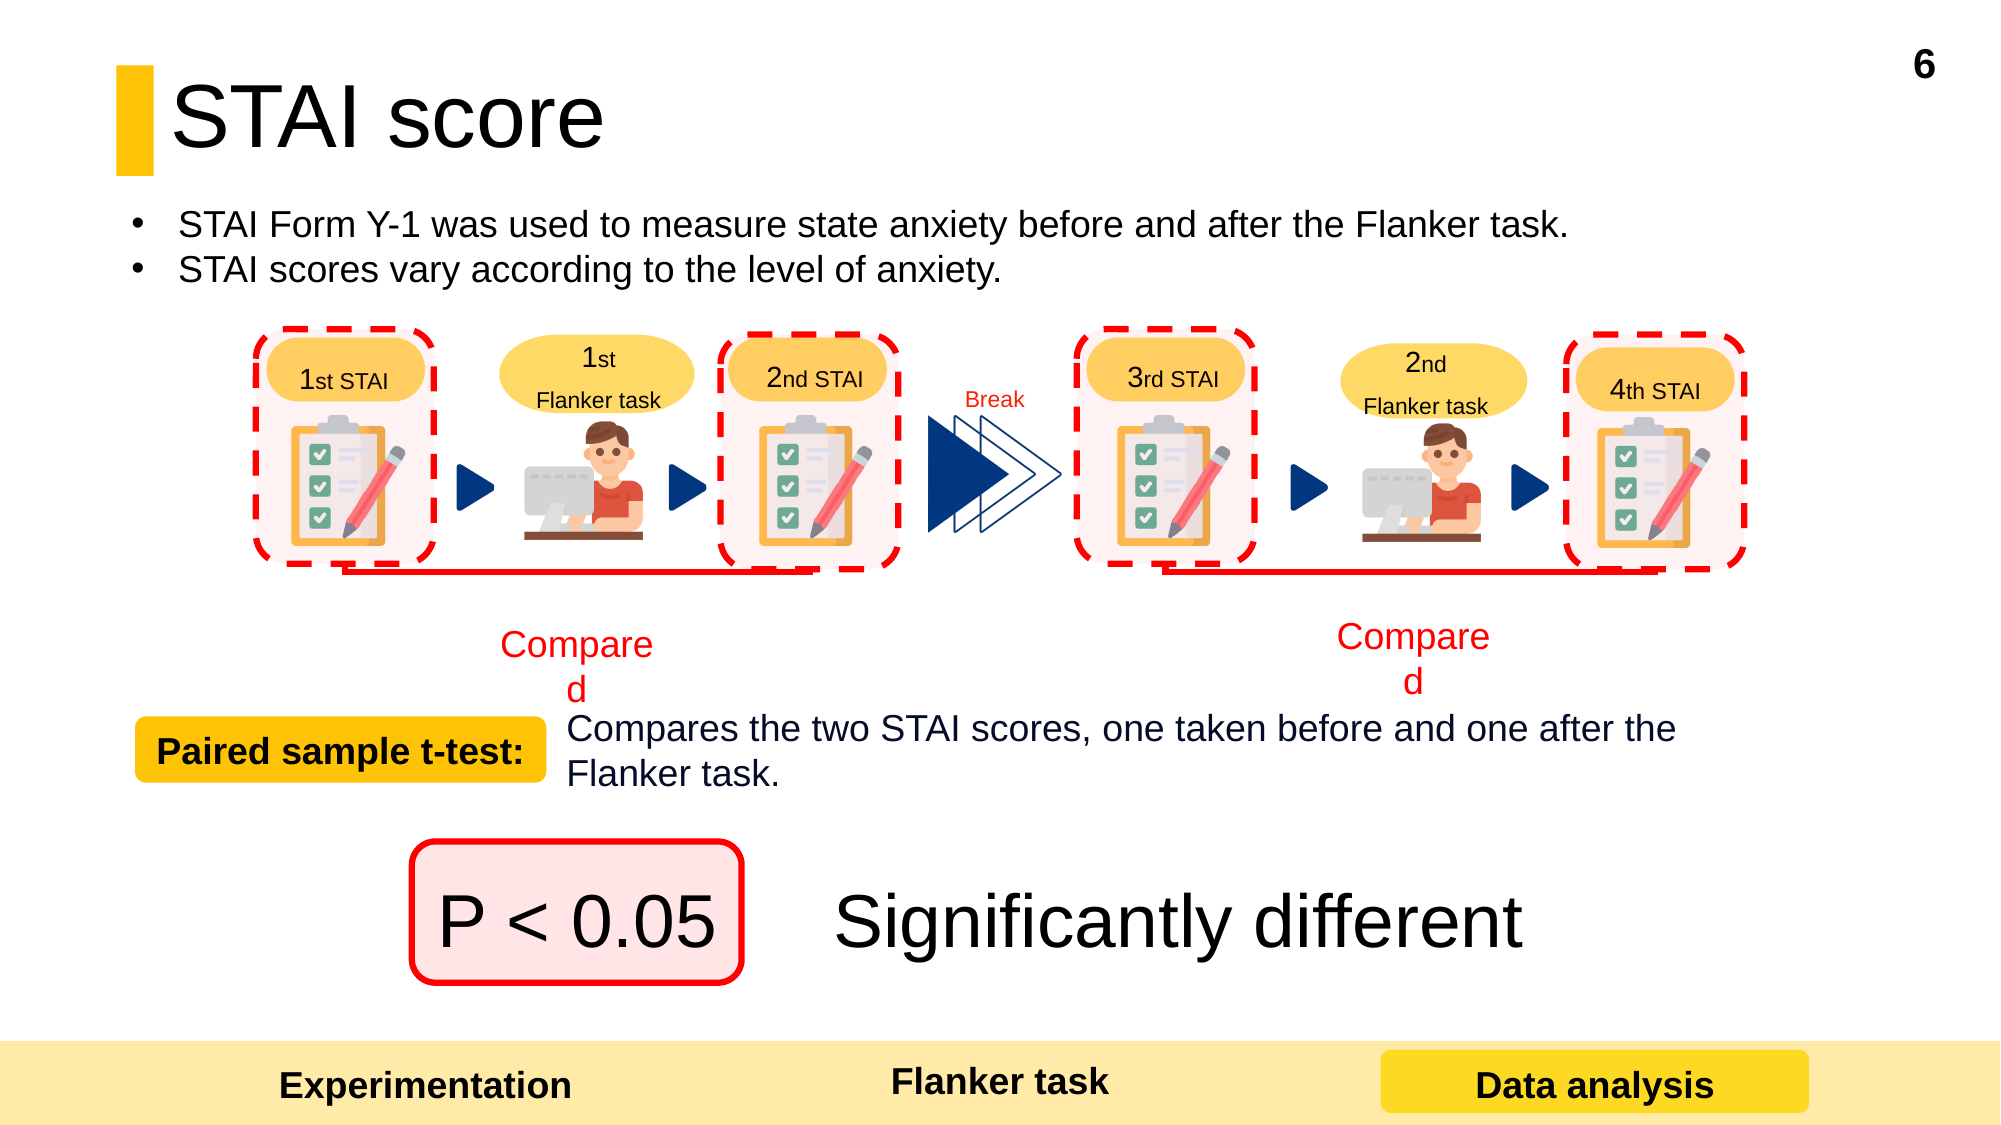

6
STAI score

STAI Form Y-1 was used to measure state anxiety before and after the Flanker task.
STAI scores vary according to the level of anxiety.

1st
Flanker task

2nd
Flanker task

3rd STAI
2nd STAI
1st STAI
4th STAI
Break

Compared
Compared
Compares the two STAI scores, one taken before and one after the Flanker task.
Paired sample t-test:

P < 0.05
Significantly different

Flanker task
Experimentation
Data analysis